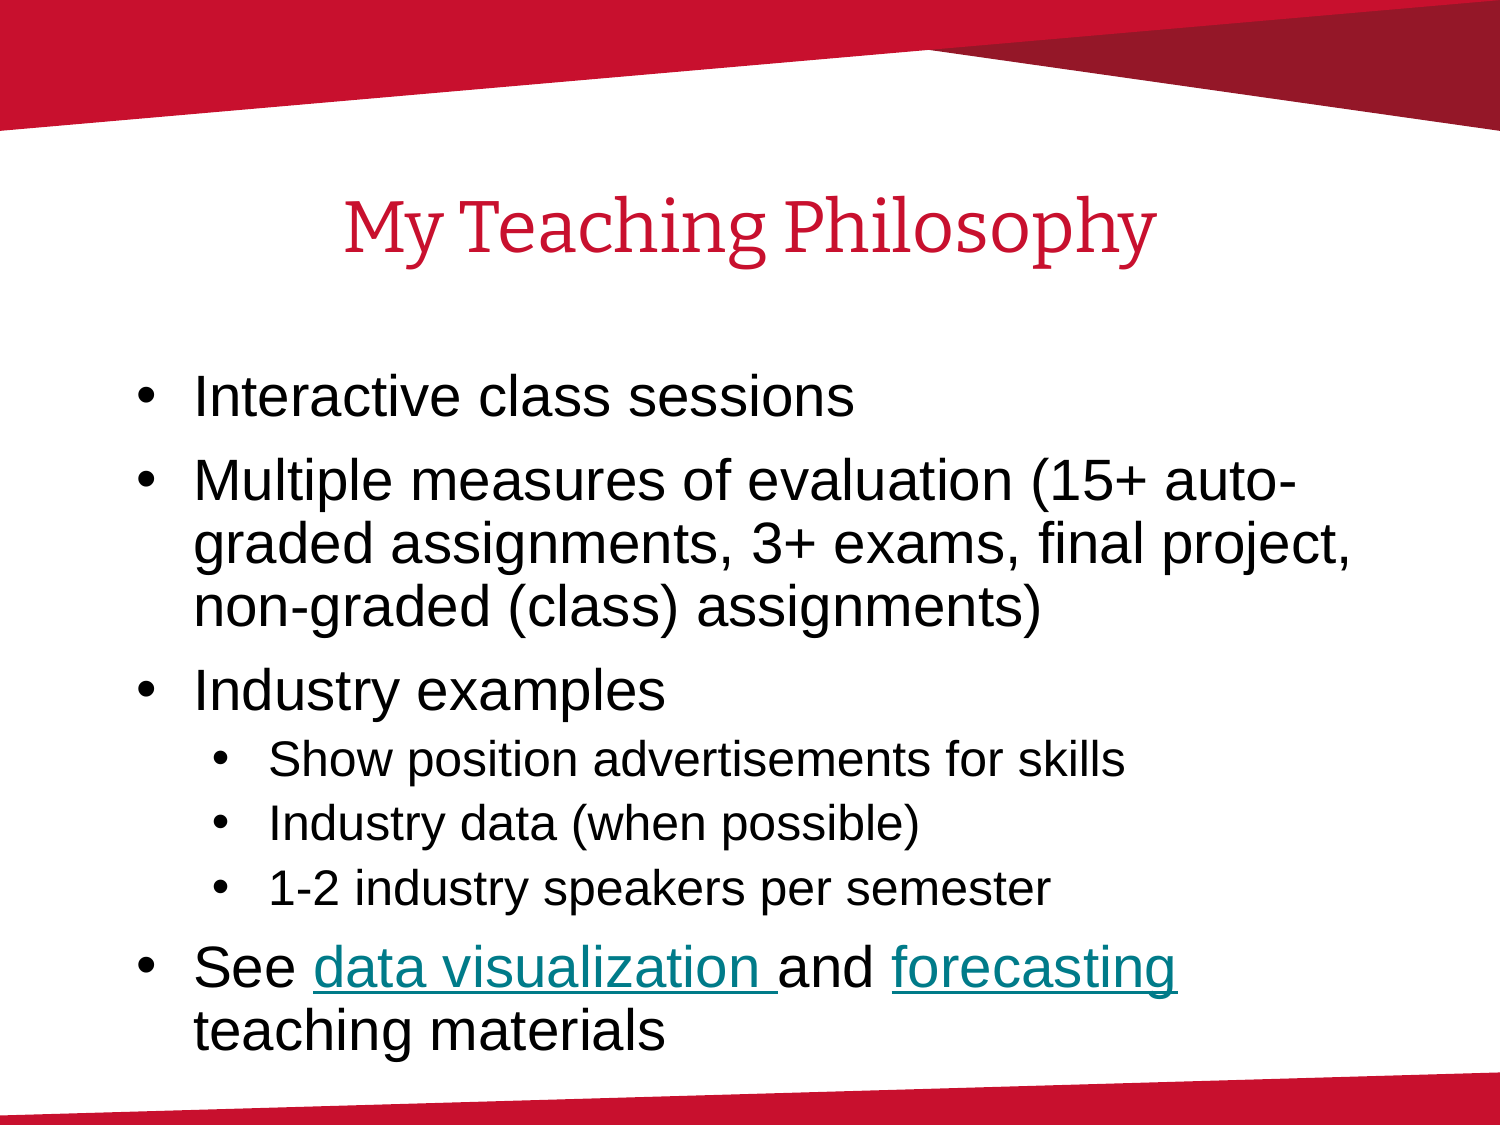

# My Teaching Philosophy
Interactive class sessions
Multiple measures of evaluation (15+ auto-graded assignments, 3+ exams, final project, non-graded (class) assignments)
Industry examples
Show position advertisements for skills
Industry data (when possible)
1-2 industry speakers per semester
See data visualization and forecasting teaching materials